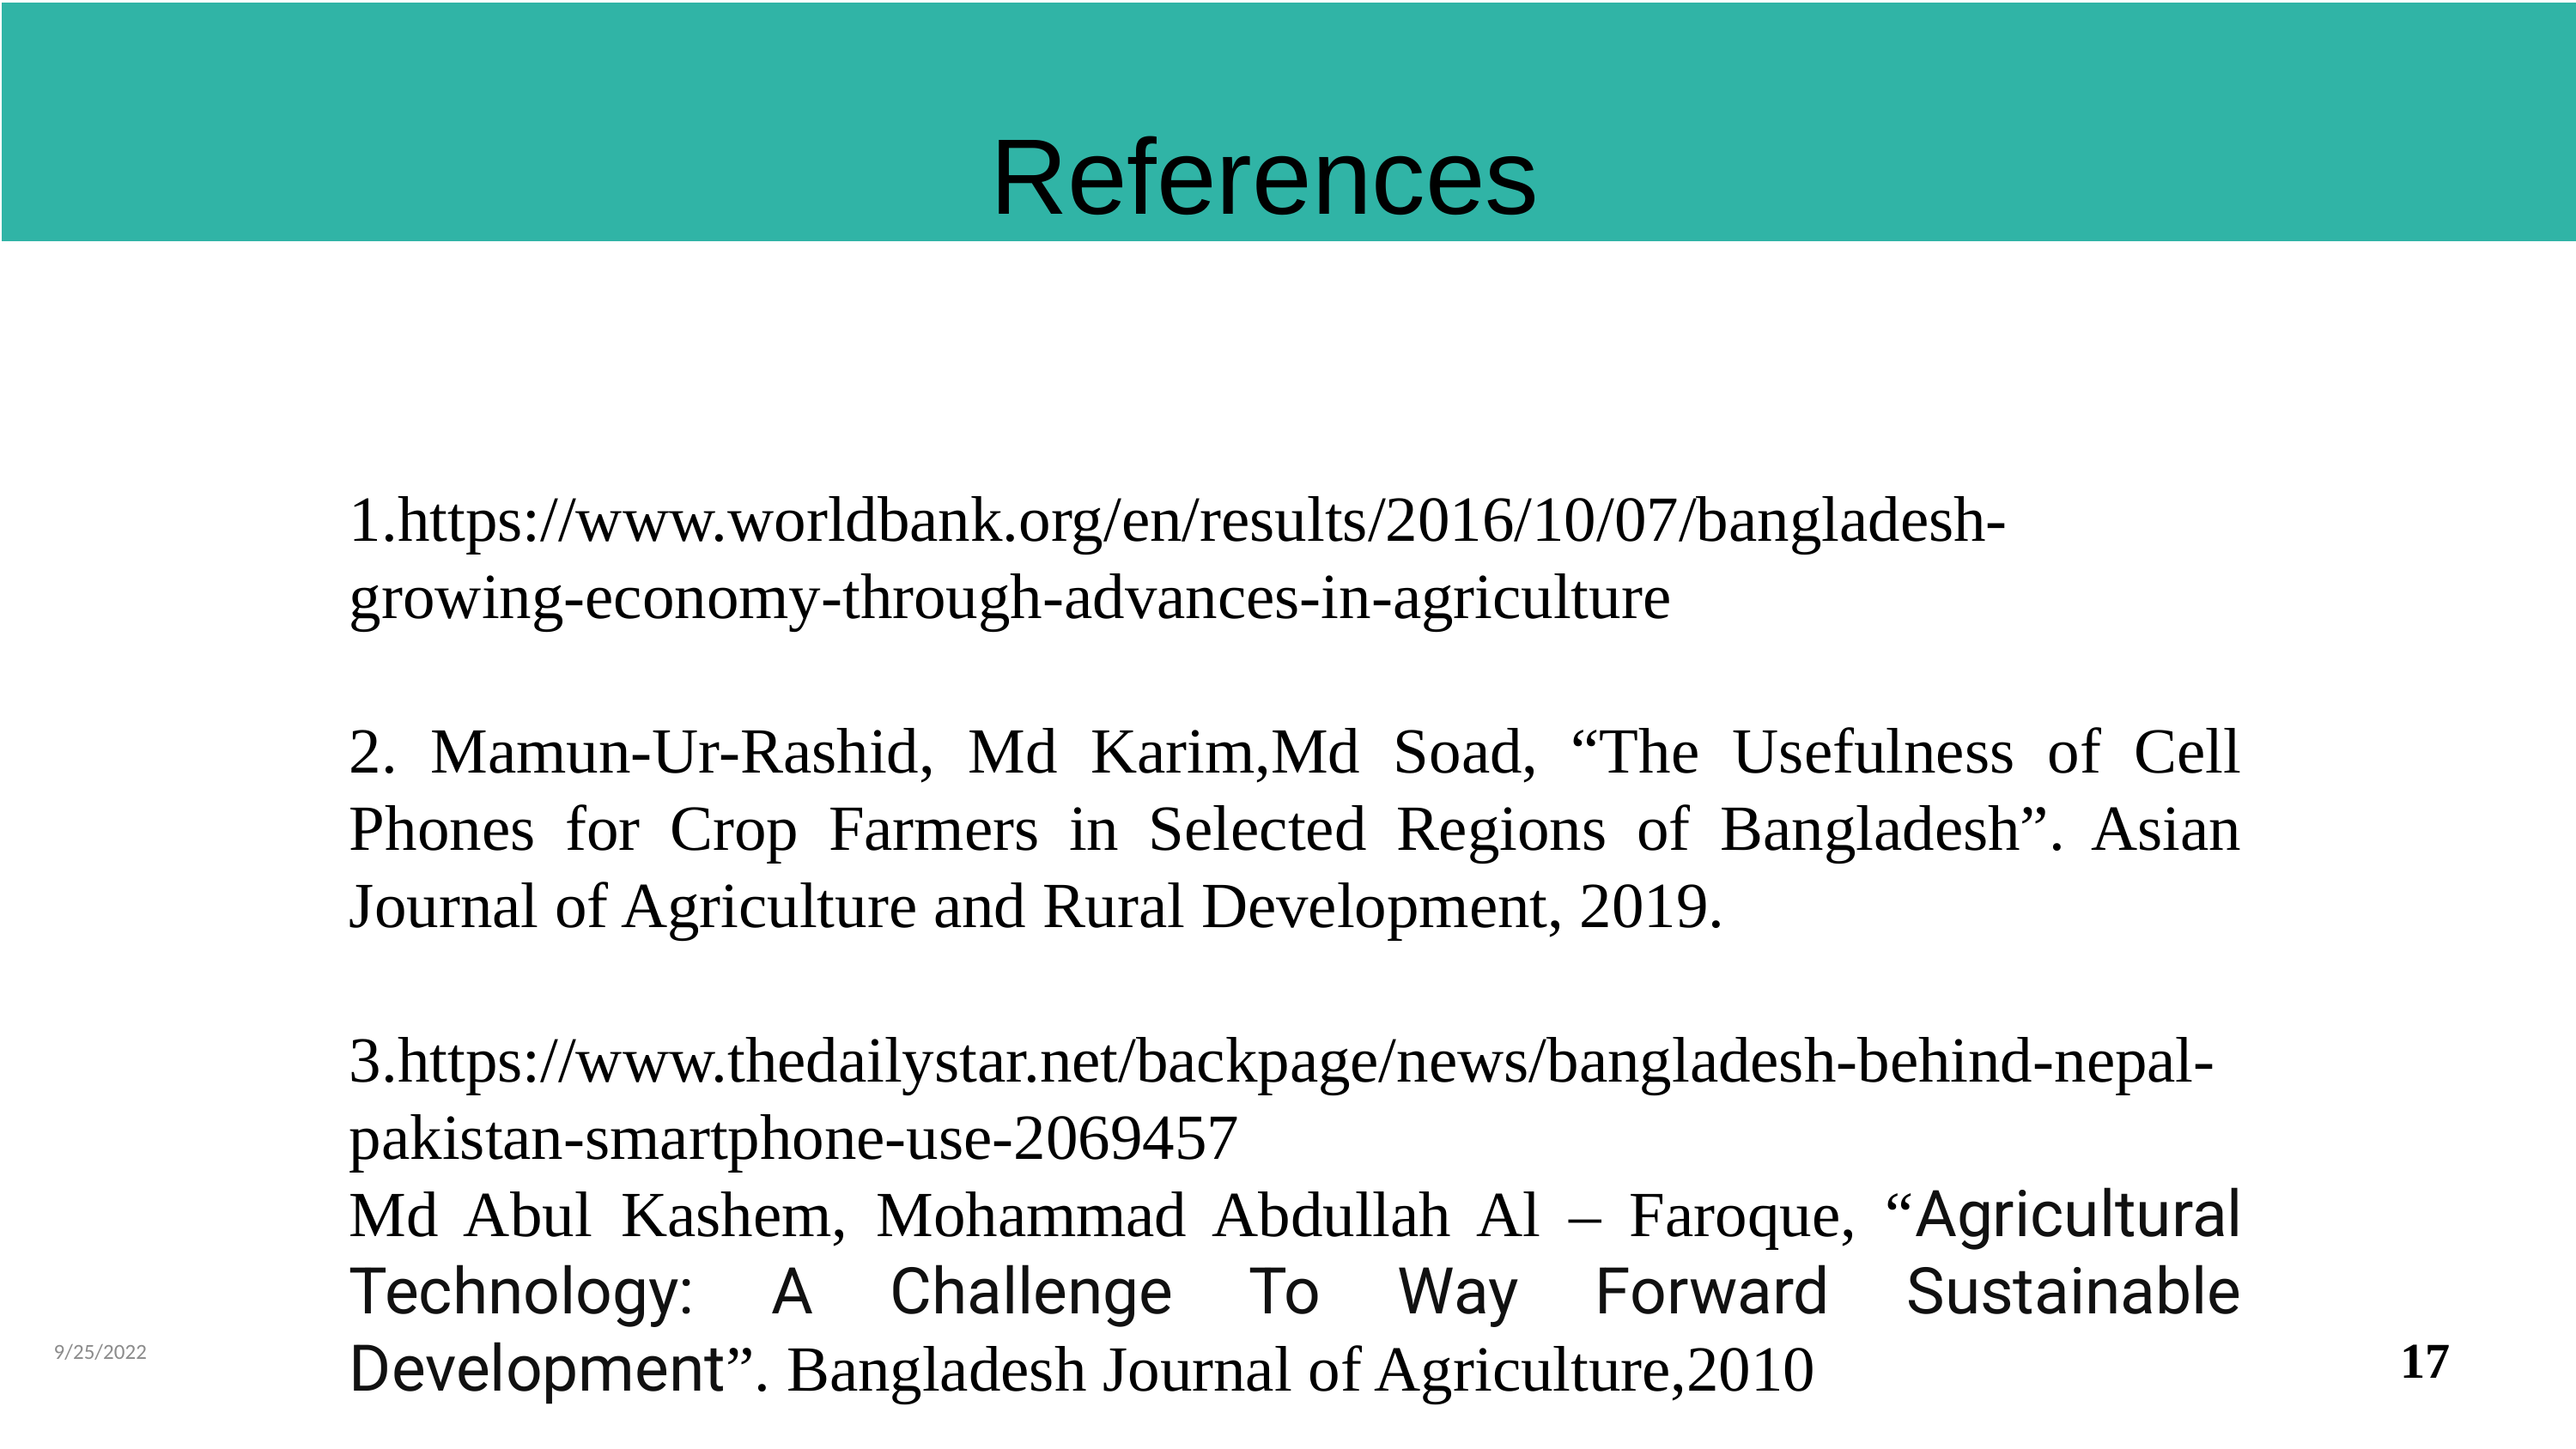

References
1.https://www.worldbank.org/en/results/2016/10/07/bangladesh-growing-economy-through-advances-in-agriculture

2. Mamun-Ur-Rashid, Md Karim,Md Soad, “The Usefulness of Cell Phones for Crop Farmers in Selected Regions of Bangladesh”. Asian Journal of Agriculture and Rural Development, 2019.

3.https://www.thedailystar.net/backpage/news/bangladesh-behind-nepal-pakistan-smartphone-use-2069457
Md Abul Kashem, Mohammad Abdullah Al – Faroque, “Agricultural Technology: A Challenge To Way Forward Sustainable Development”. Bangladesh Journal of Agriculture,2010

17
9/25/2022